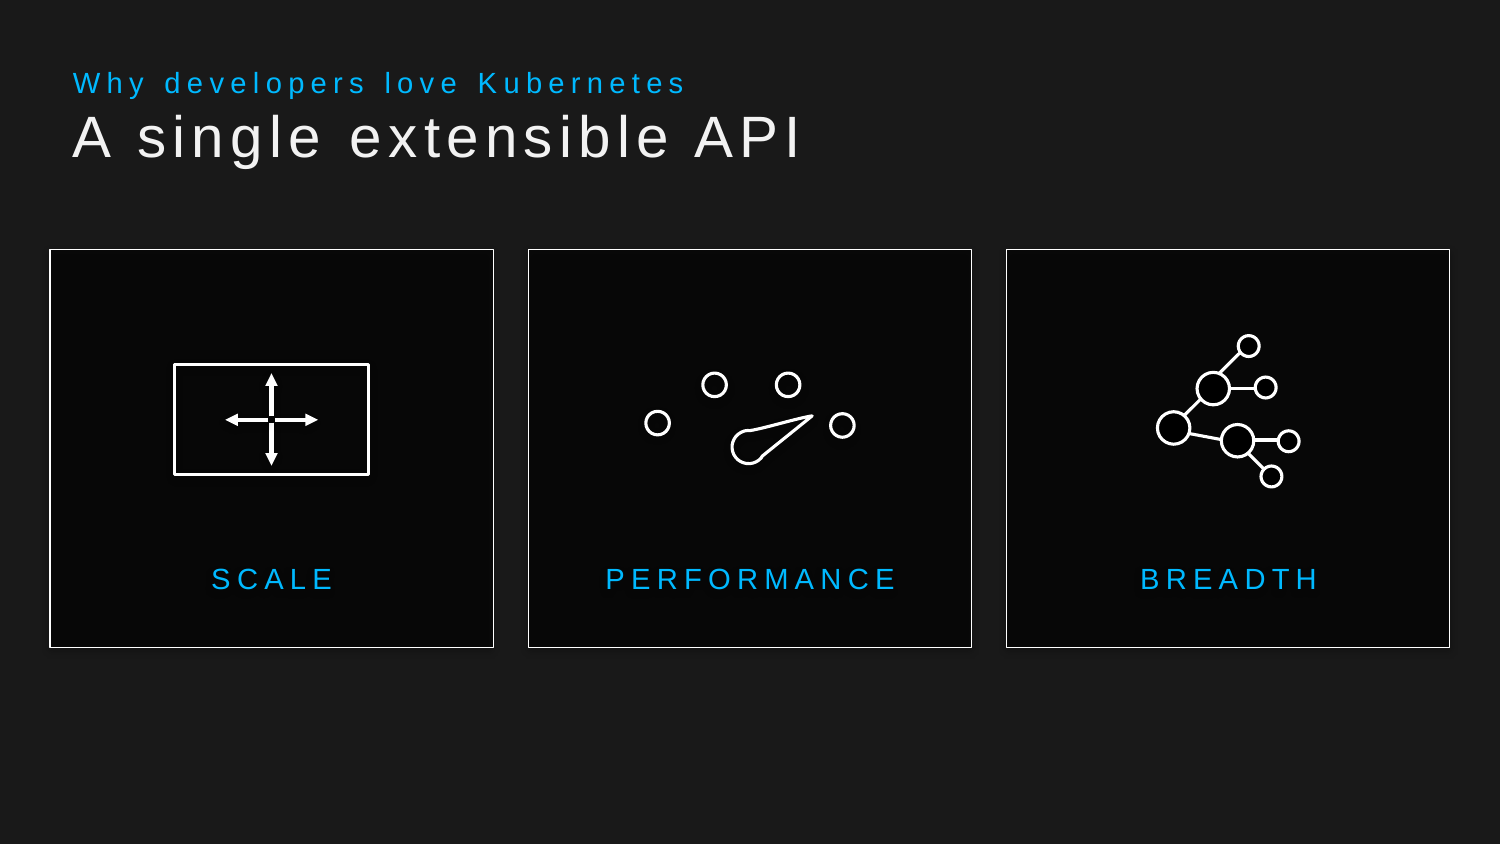

# Why developers love Kubernetes A single extensible API

SCALE
PERFORMANCE
BREADTH